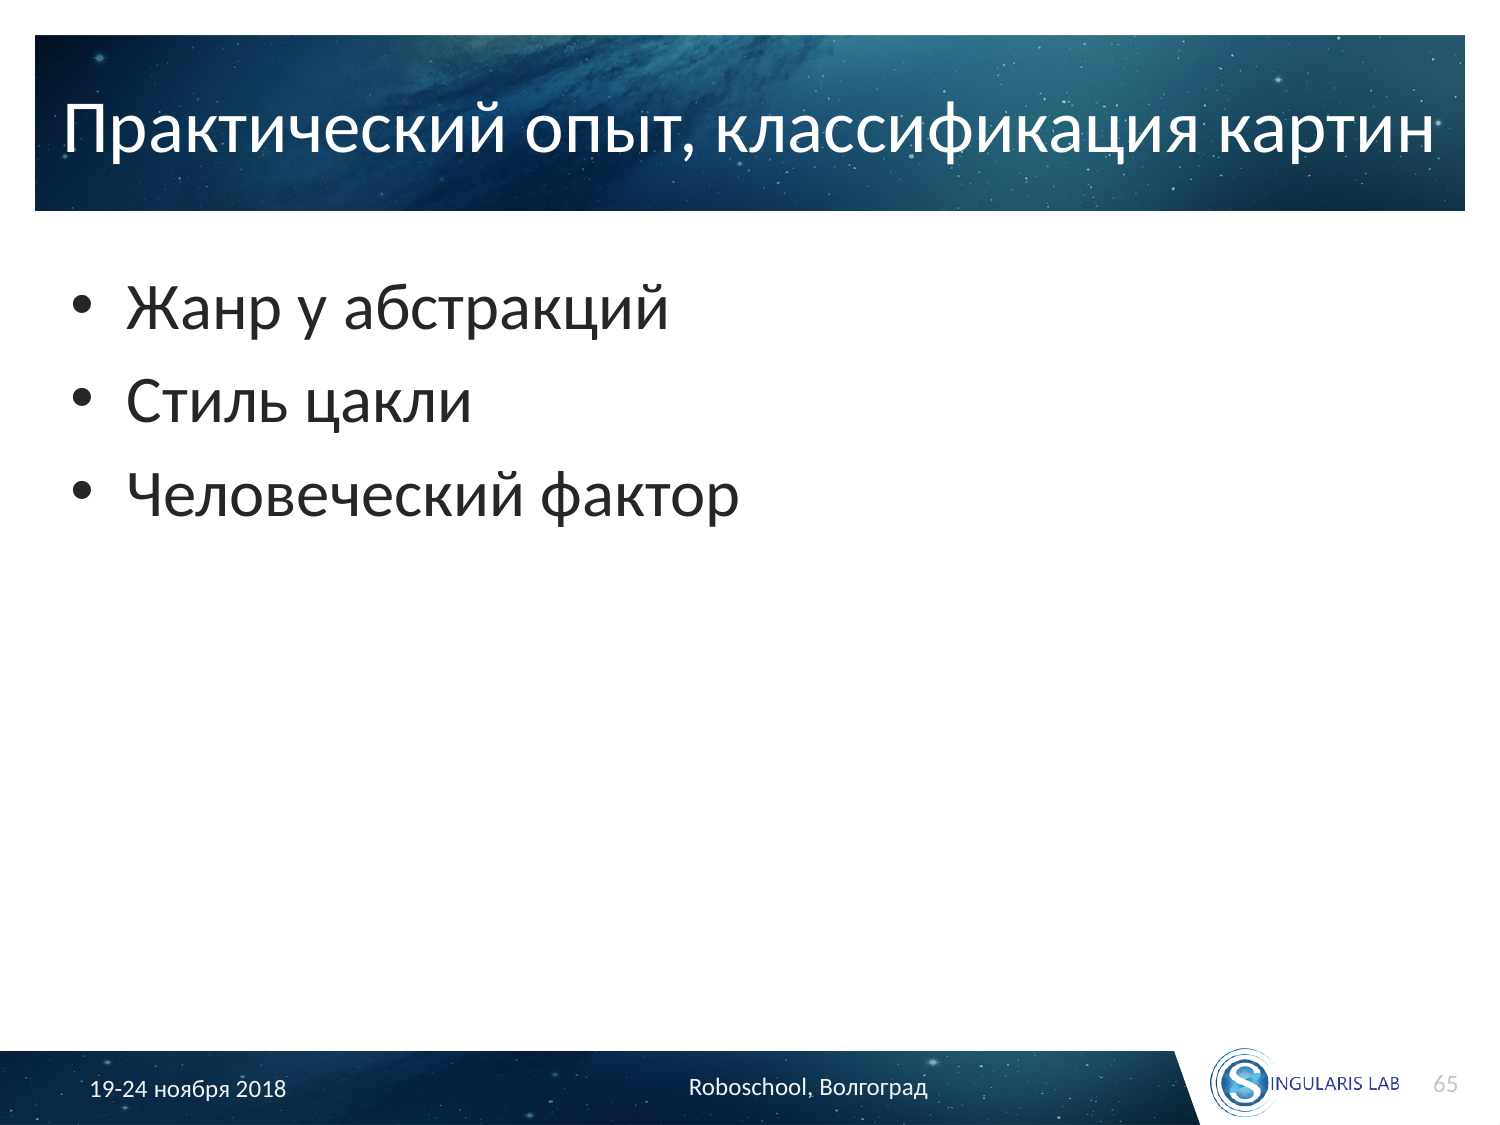

# Практический опыт, классификация картин
Жанр у абстракций
Стиль цакли
Человеческий фактор

65
Roboschool, Волгоград
19-24 ноября 2018